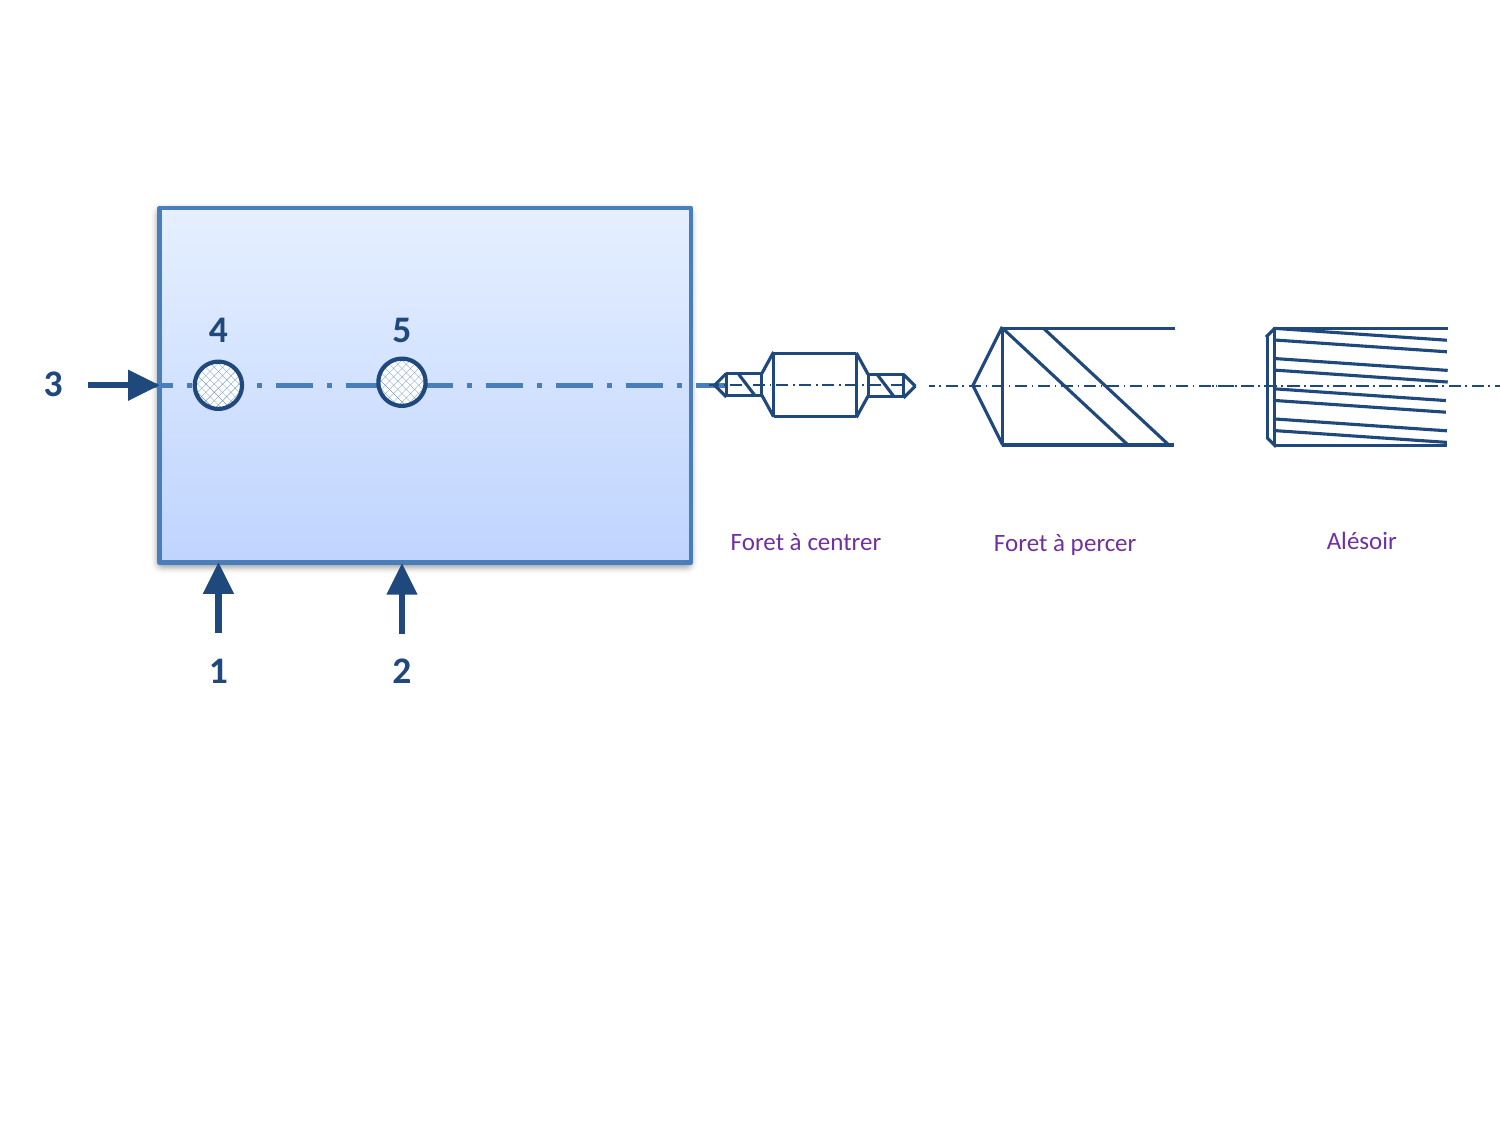

4
5
3

Alésoir
Foret à centrer
Foret à percer
1
2